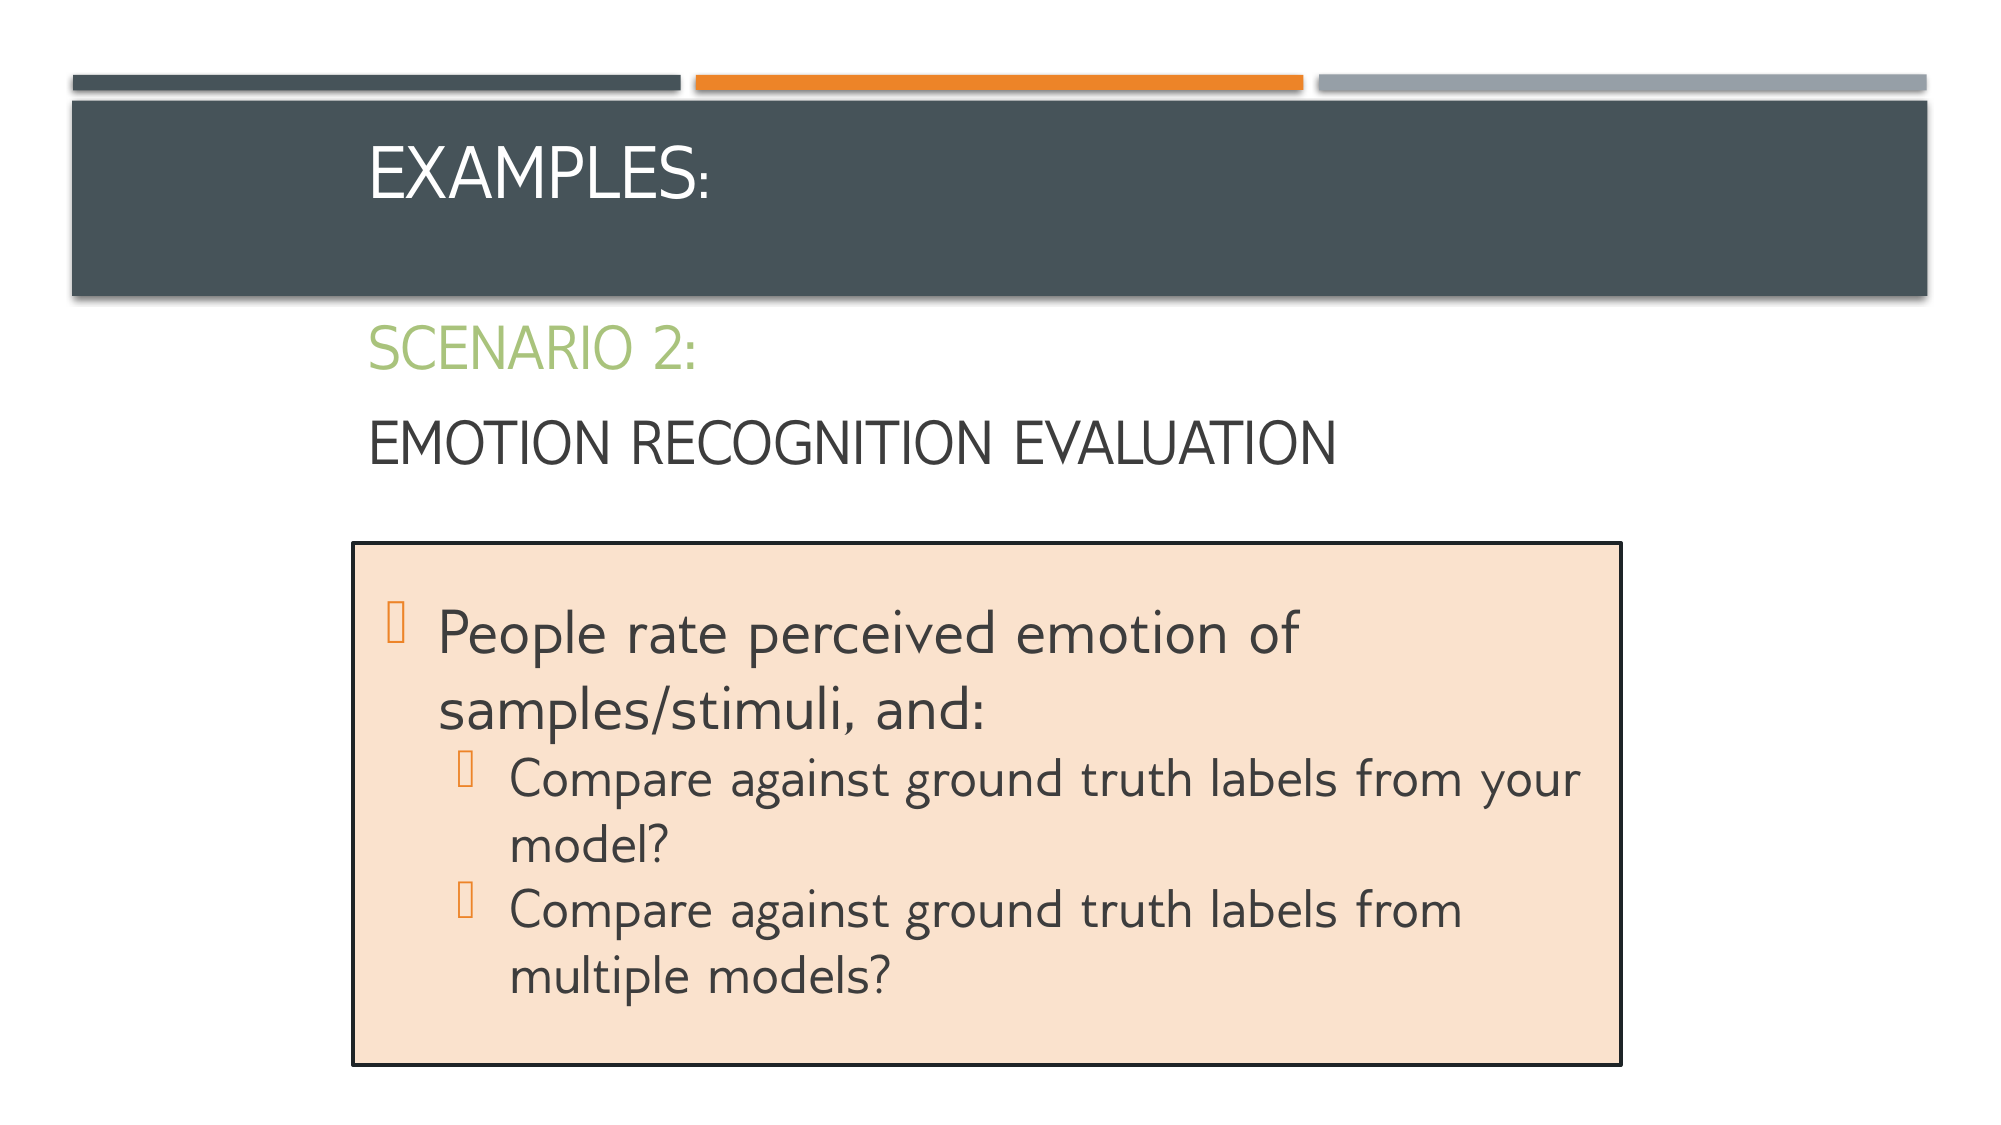

# Examples:
SCENARIO 2:
EMOTION RECOGNITION EVALUATION

People rate perceived emotion of samples/stimuli, and:
Compare against ground truth labels from your model?
Compare against ground truth labels from multiple models?